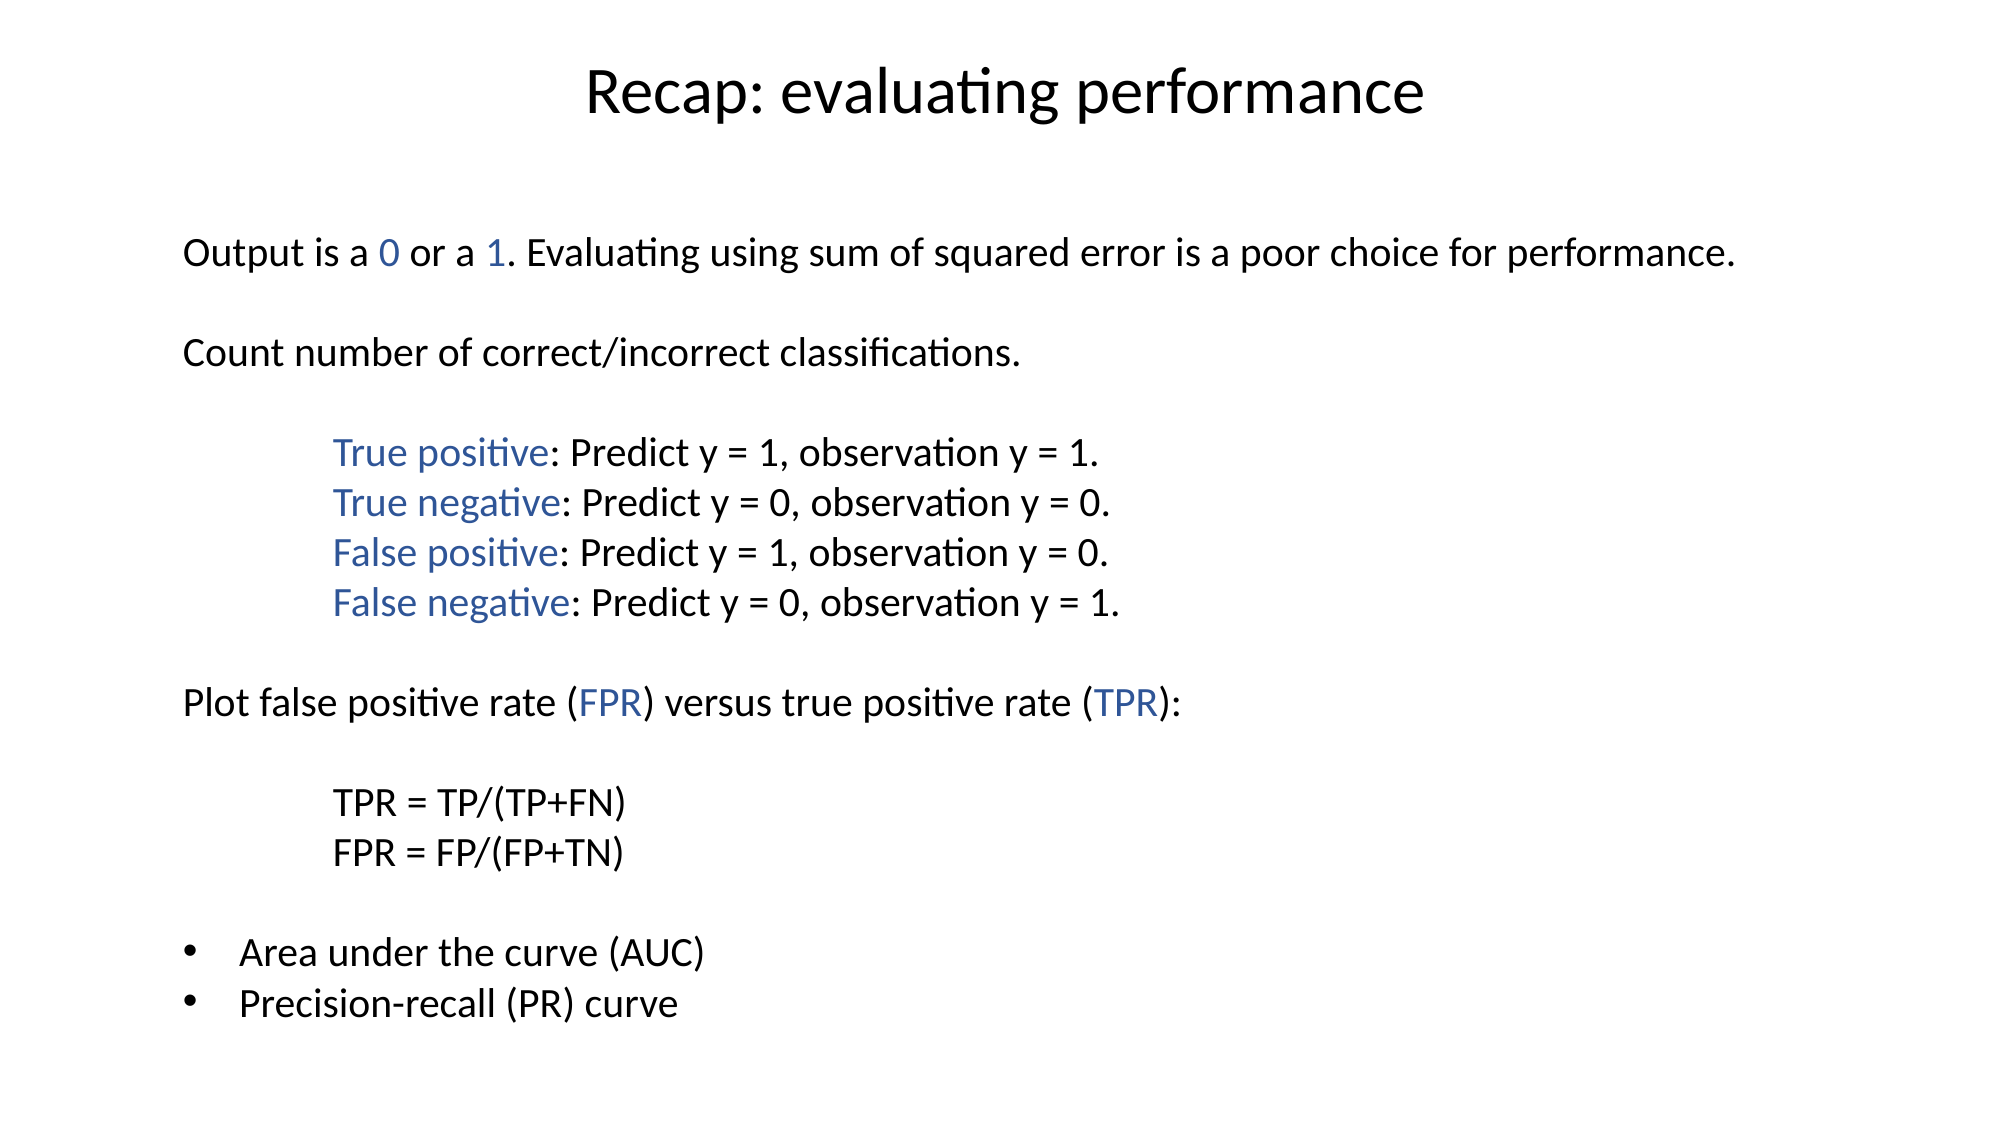

Recap: evaluating performance
Output is a 0 or a 1. Evaluating using sum of squared error is a poor choice for performance.

Count number of correct/incorrect classifications.

	True positive: Predict y = 1, observation y = 1.
	True negative: Predict y = 0, observation y = 0.
	False positive: Predict y = 1, observation y = 0.
	False negative: Predict y = 0, observation y = 1.

Plot false positive rate (FPR) versus true positive rate (TPR):

	TPR = TP/(TP+FN)
	FPR = FP/(FP+TN)

Area under the curve (AUC)
Precision-recall (PR) curve